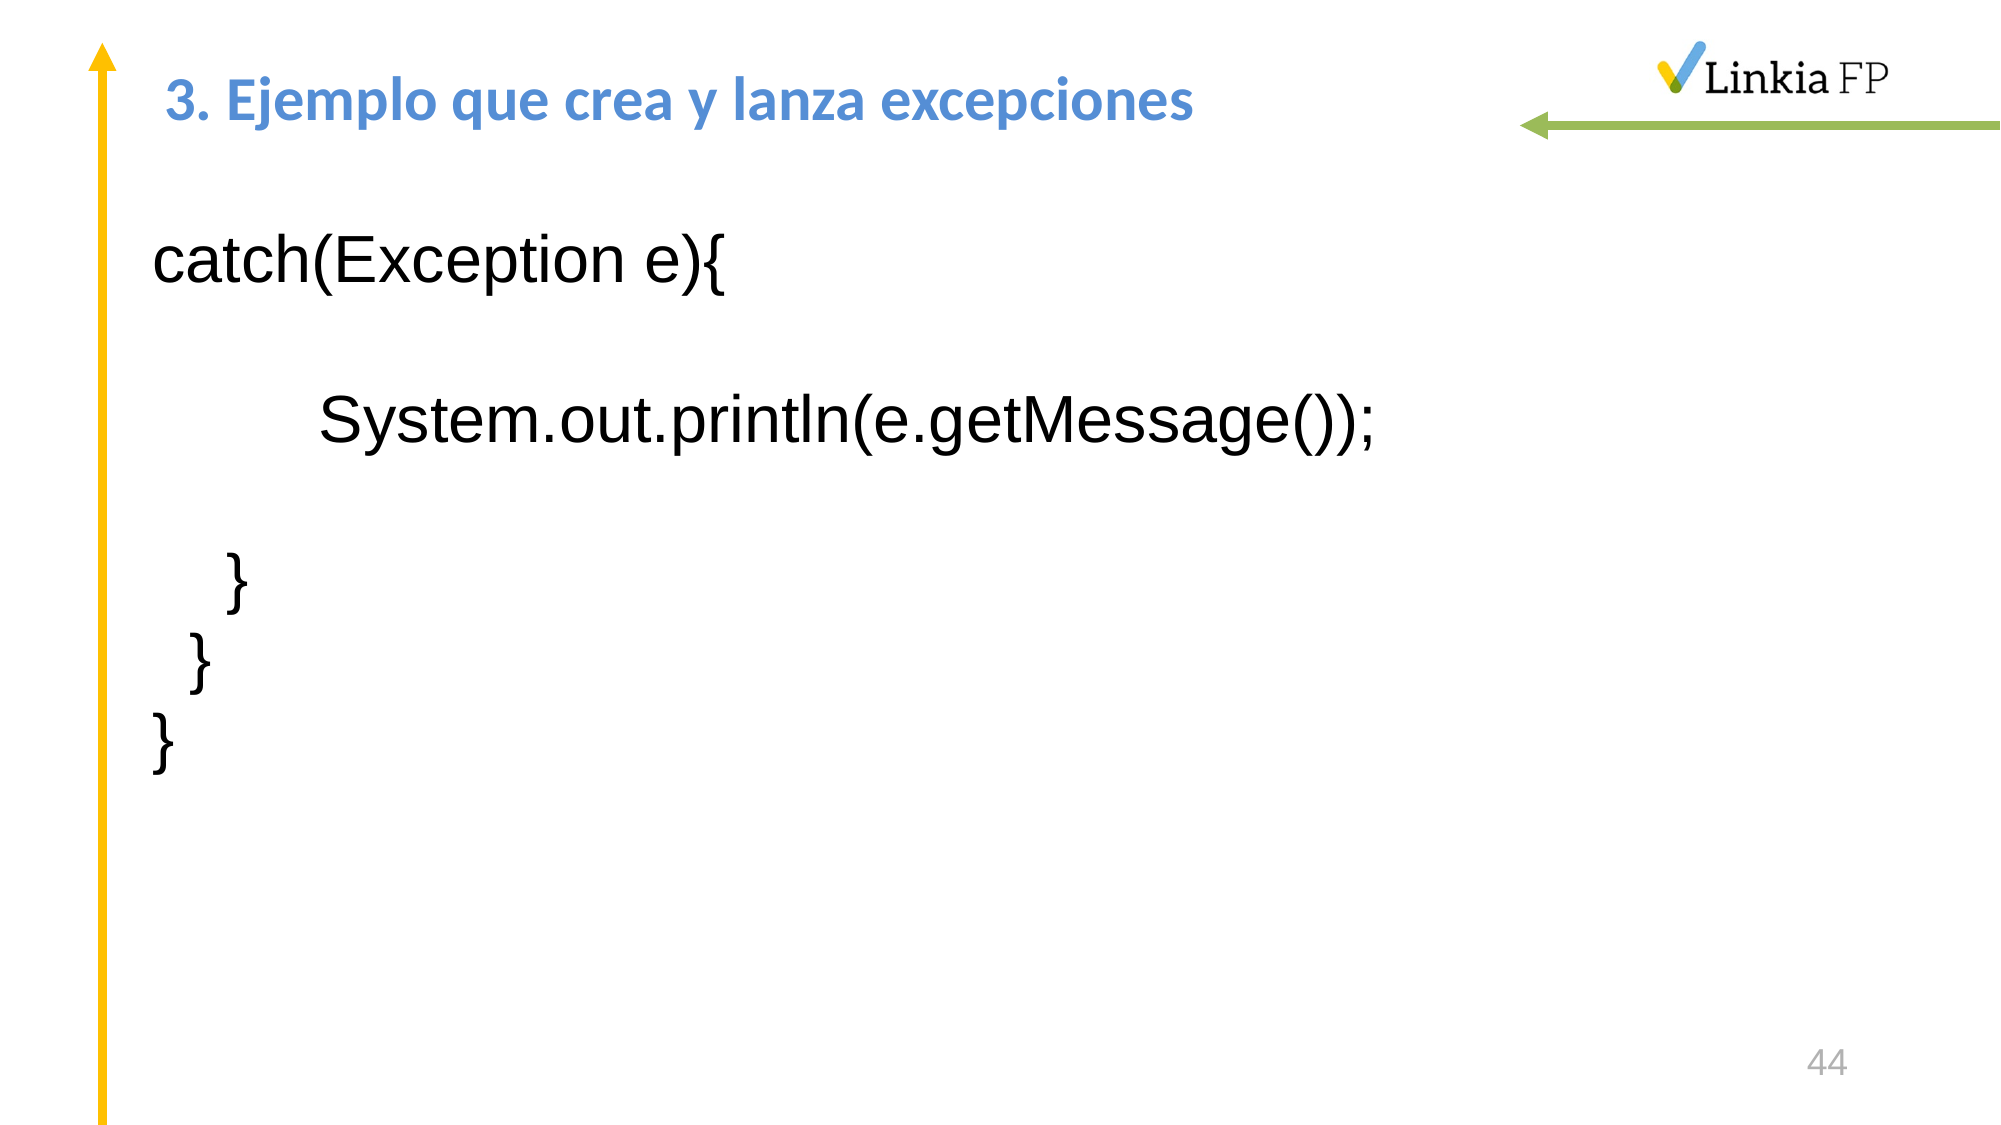

# 3. Ejemplo que crea y lanza excepciones
catch(Exception e){

         System.out.println(e.getMessage());

    }
  }
}

44